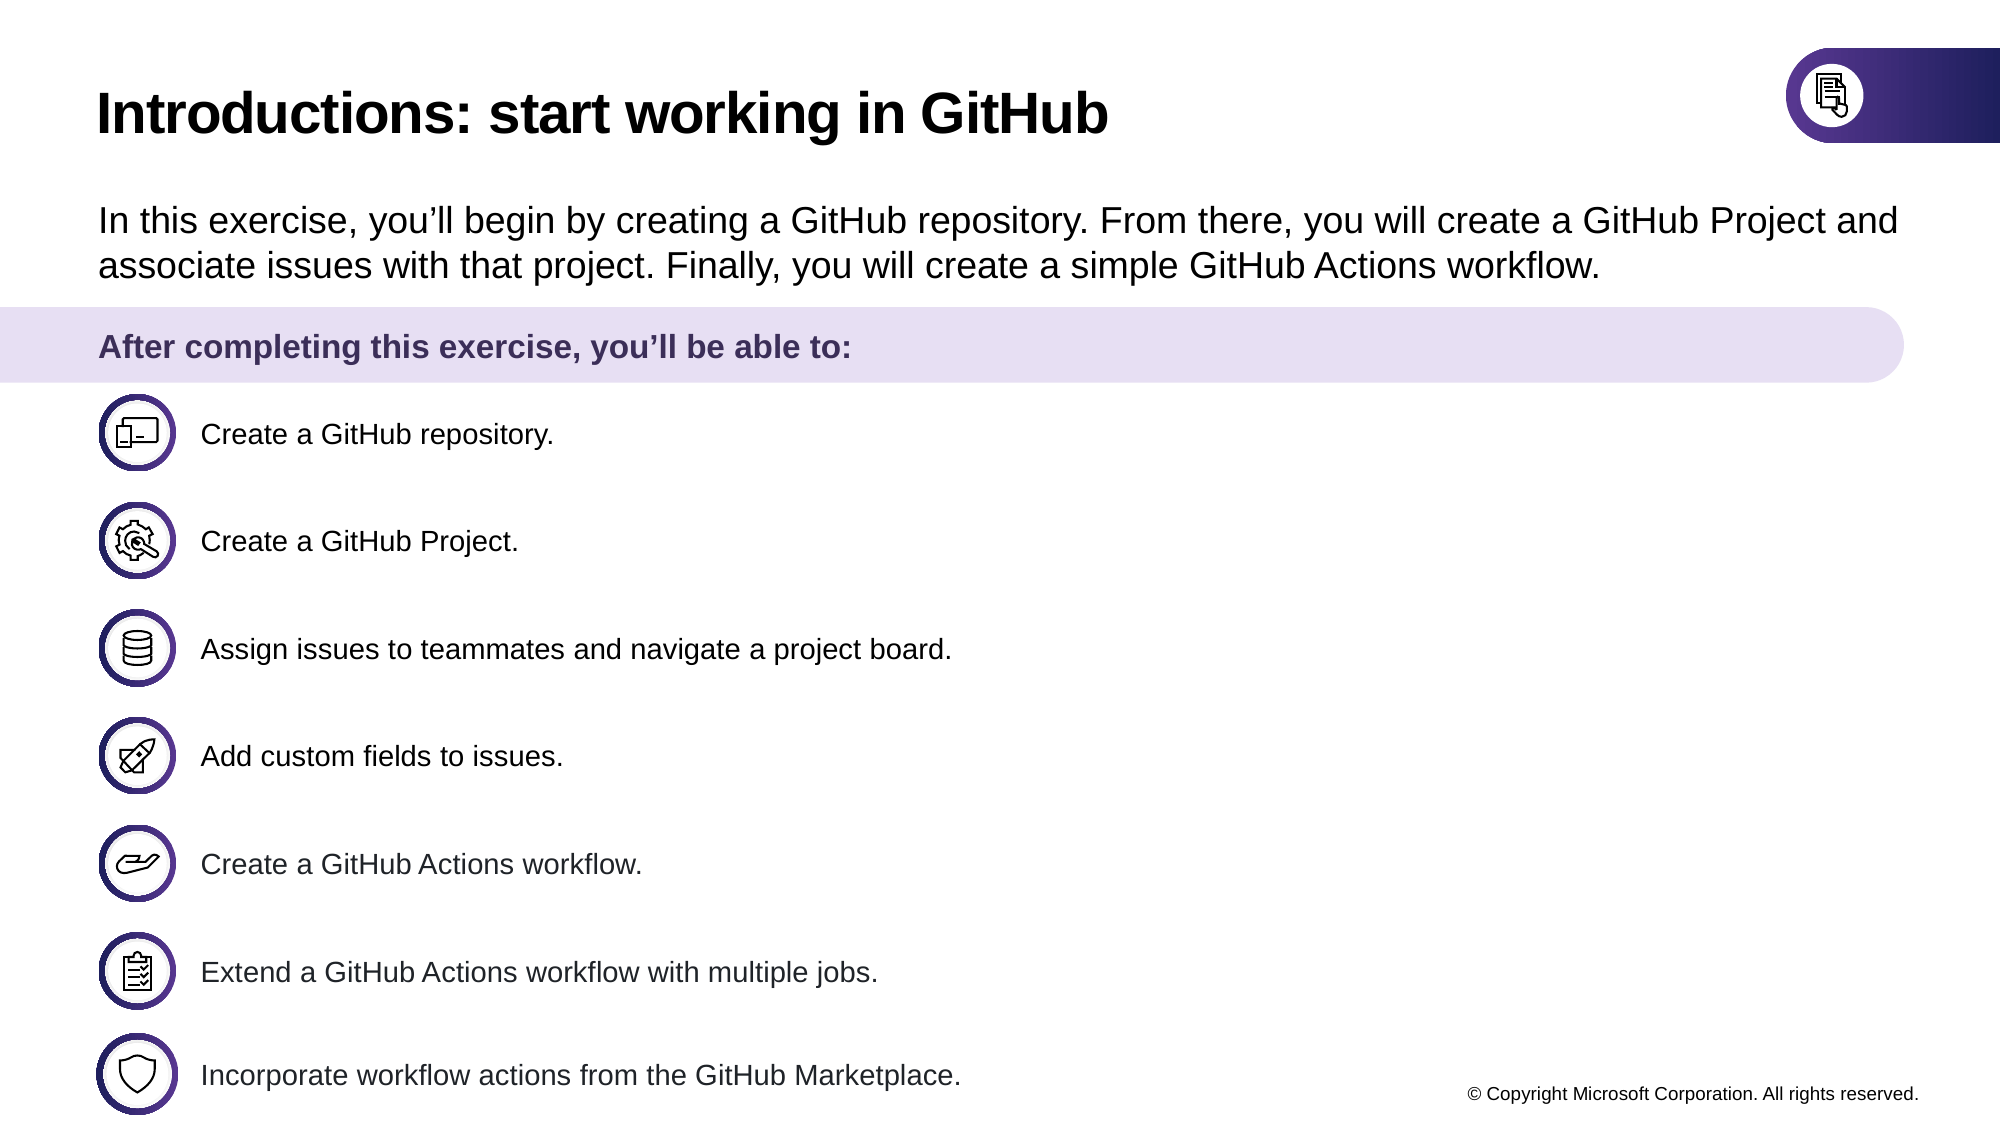

# Introductions: start working in GitHub
In this exercise, you’ll begin by creating a GitHub repository. From there, you will create a GitHub Project and associate issues with that project. Finally, you will create a simple GitHub Actions workflow.
After completing this exercise, you’ll be able to:

Create a GitHub repository.

Create a GitHub Project.

Assign issues to teammates and navigate a project board.

Add custom fields to issues.

Create a GitHub Actions workflow.

Extend a GitHub Actions workflow with multiple jobs.

Incorporate workflow actions from the GitHub Marketplace.